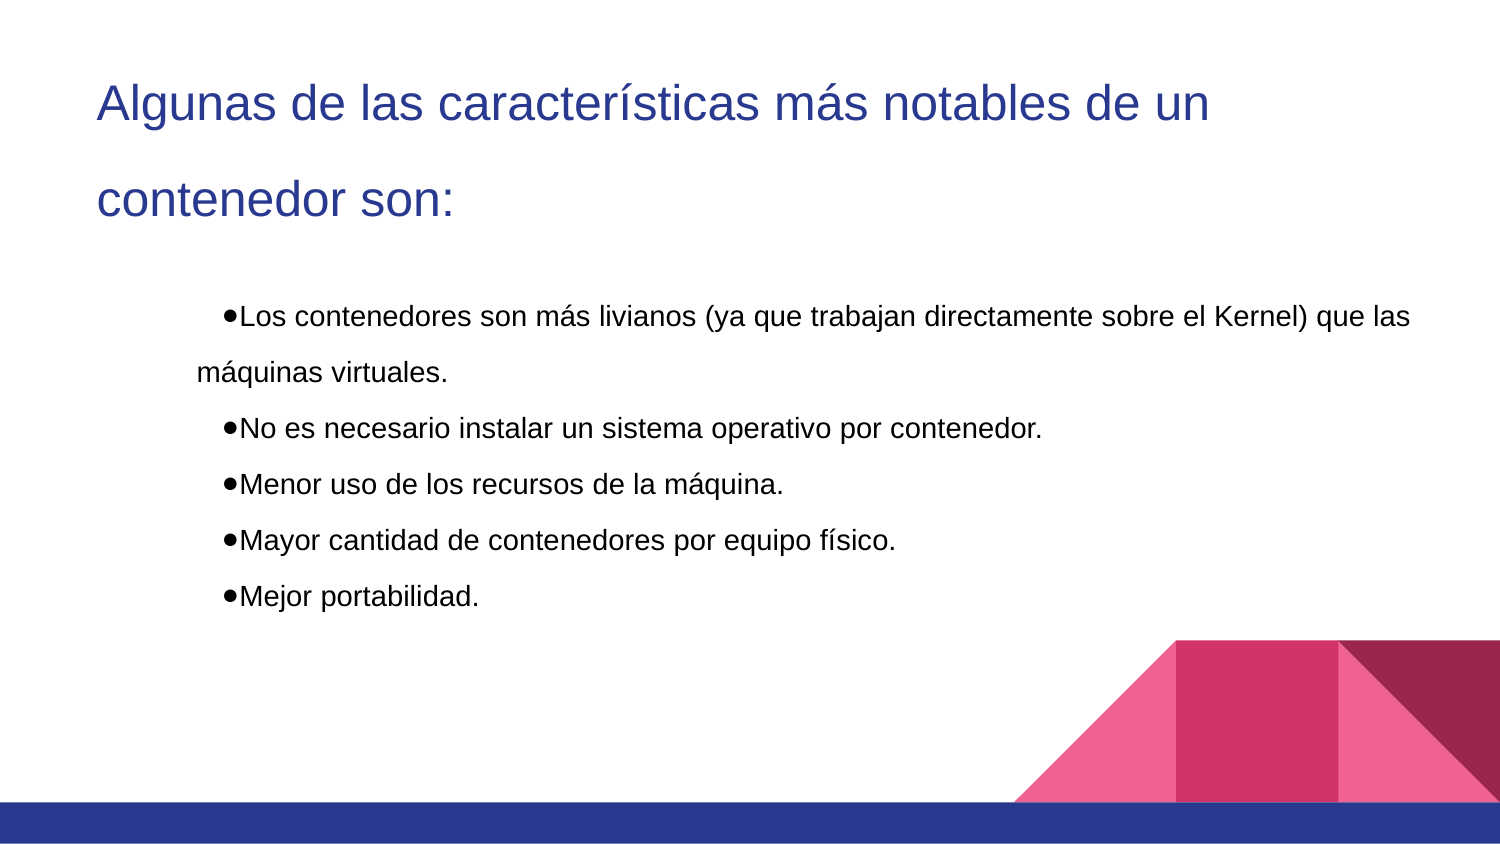

Algunas de las características más notables de un contenedor son:
Los contenedores son más livianos (ya que trabajan directamente sobre el Kernel) que las máquinas virtuales.
No es necesario instalar un sistema operativo por contenedor.
Menor uso de los recursos de la máquina.
Mayor cantidad de contenedores por equipo físico.
Mejor portabilidad.